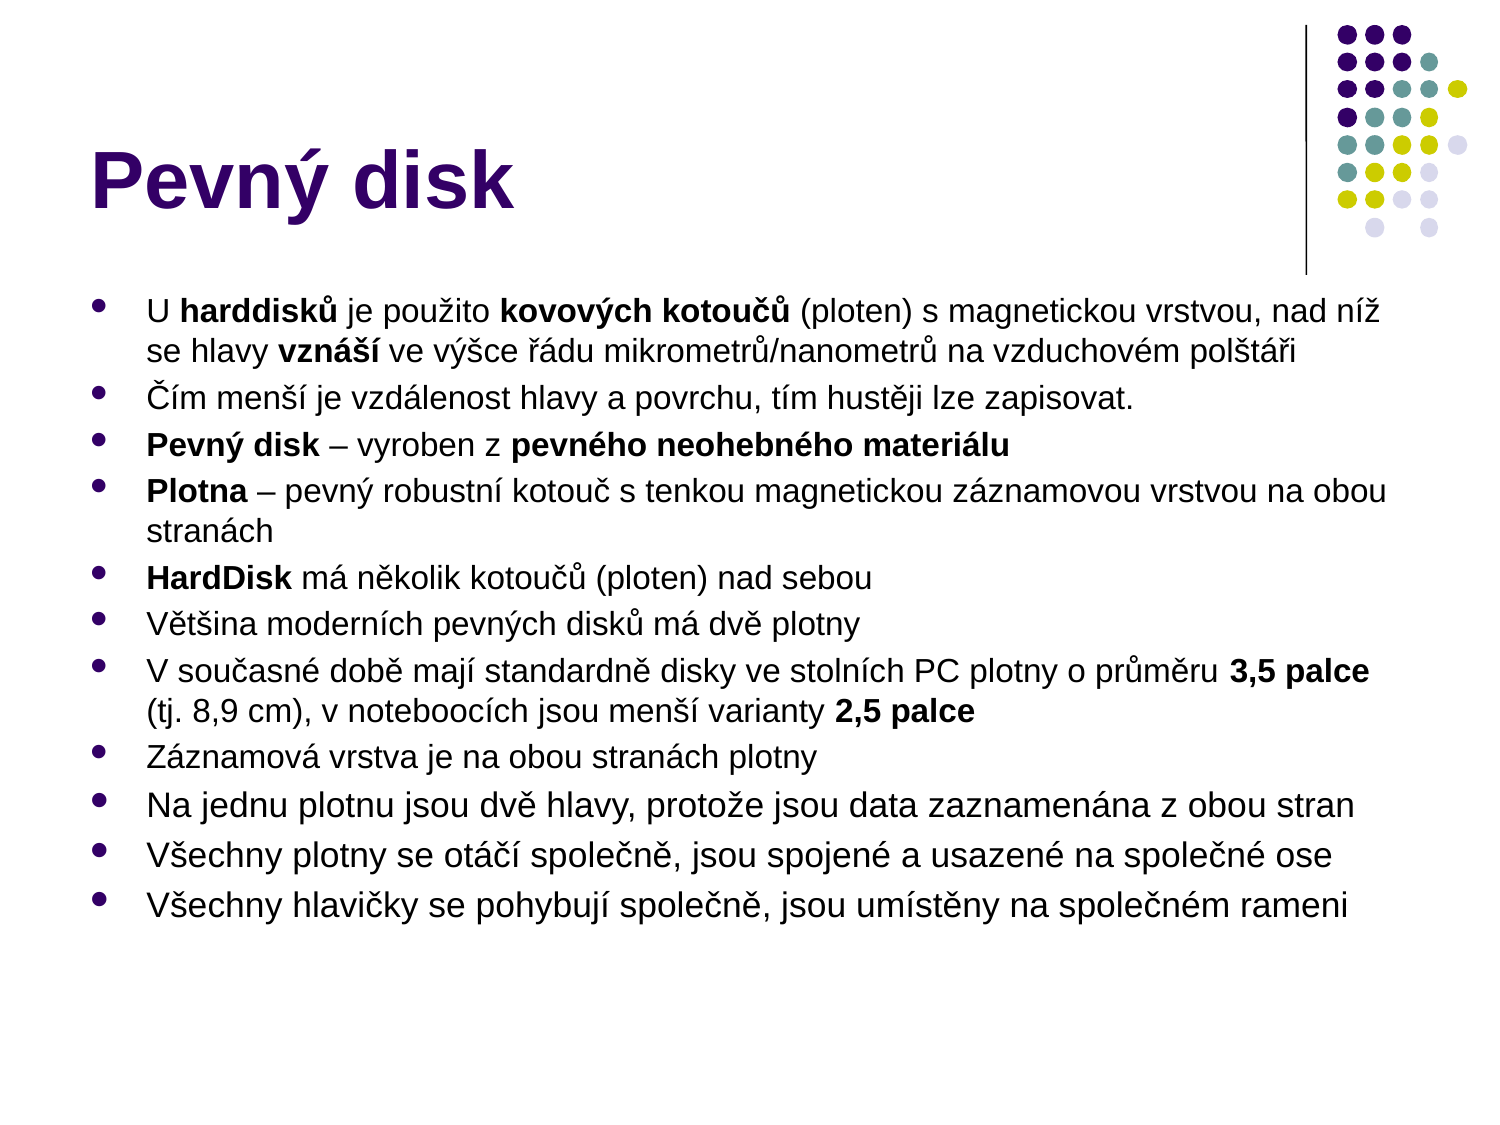

# Pevný disk
U harddisků je použito kovových kotoučů (ploten) s magnetickou vrstvou, nad níž se hlavy vznáší ve výšce řádu mikrometrů/nanometrů na vzduchovém polštáři
Čím menší je vzdálenost hlavy a povrchu, tím hustěji lze zapisovat.
Pevný disk – vyroben z pevného neohebného materiálu
Plotna – pevný robustní kotouč s tenkou magnetickou záznamovou vrstvou na obou stranách
HardDisk má několik kotoučů (ploten) nad sebou
Většina moderních pevných disků má dvě plotny
V současné době mají standardně disky ve stolních PC plotny o průměru 3,5 palce (tj. 8,9 cm), v noteboocích jsou menší varianty 2,5 palce
Záznamová vrstva je na obou stranách plotny
Na jednu plotnu jsou dvě hlavy, protože jsou data zaznamenána z obou stran
Všechny plotny se otáčí společně, jsou spojené a usazené na společné ose
Všechny hlavičky se pohybují společně, jsou umístěny na společném rameni